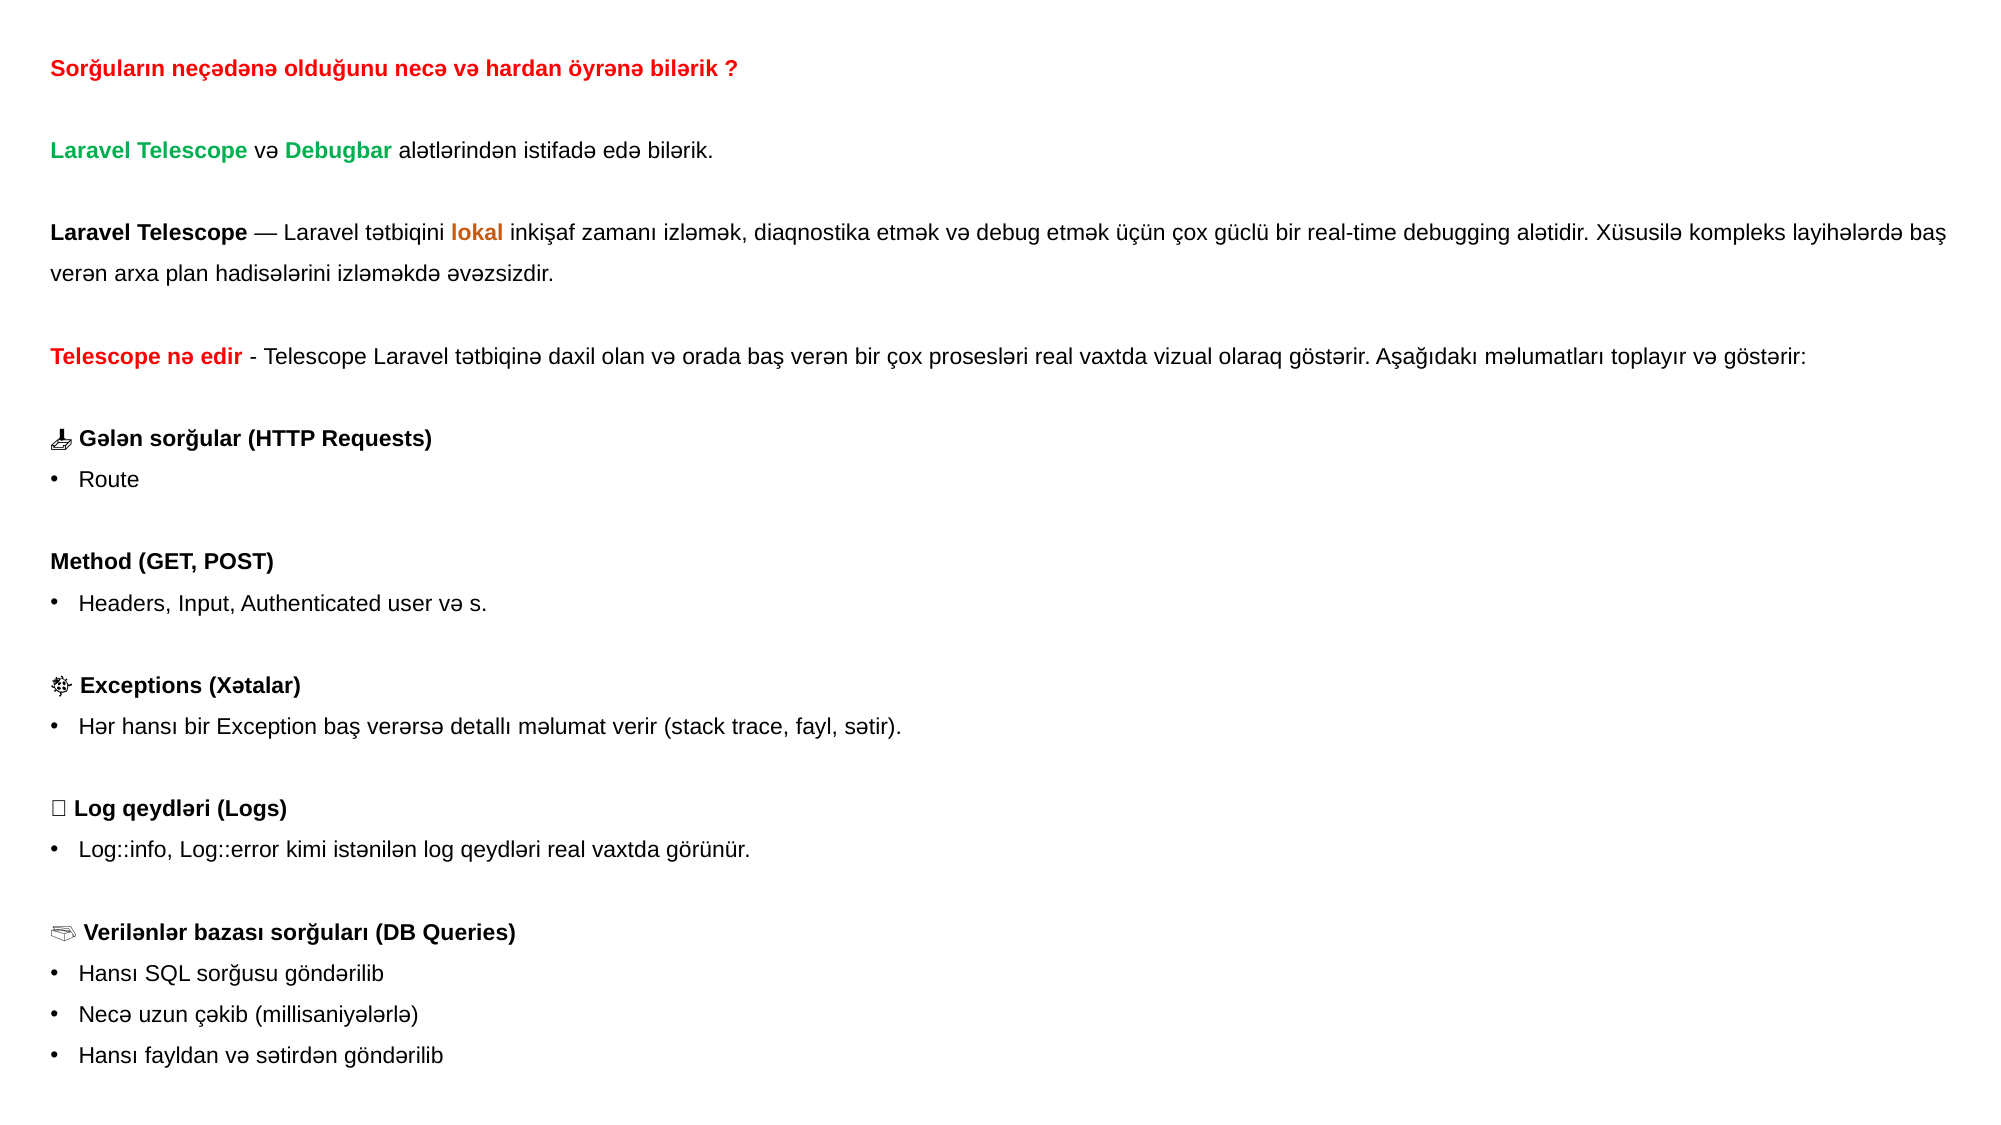

Sorğuların neçədənə olduğunu necə və hardan öyrənə bilərik ?

Laravel Telescope və Debugbar alətlərindən istifadə edə bilərik.

Laravel Telescope — Laravel tətbiqini lokal inkişaf zamanı izləmək, diaqnostika etmək və debug etmək üçün çox güclü bir real-time debugging alətidir. Xüsusilə kompleks layihələrdə baş verən arxa plan hadisələrini izləməkdə əvəzsizdir.

Telescope nə edir - Telescope Laravel tətbiqinə daxil olan və orada baş verən bir çox prosesləri real vaxtda vizual olaraq göstərir. Aşağıdakı məlumatları toplayır və göstərir:

📥 Gələn sorğular (HTTP Requests)
Route

Method (GET, POST)
Headers, Input, Authenticated user və s.

🐞 Exceptions (Xətalar)
Hər hansı bir Exception baş verərsə detallı məlumat verir (stack trace, fayl, sətir).

🧾 Log qeydləri (Logs)
Log::info, Log::error kimi istənilən log qeydləri real vaxtda görünür.

🗃️ Verilənlər bazası sorğuları (DB Queries)
Hansı SQL sorğusu göndərilib
Necə uzun çəkib (millisaniyələrlə)
Hansı fayldan və sətirdən göndərilib